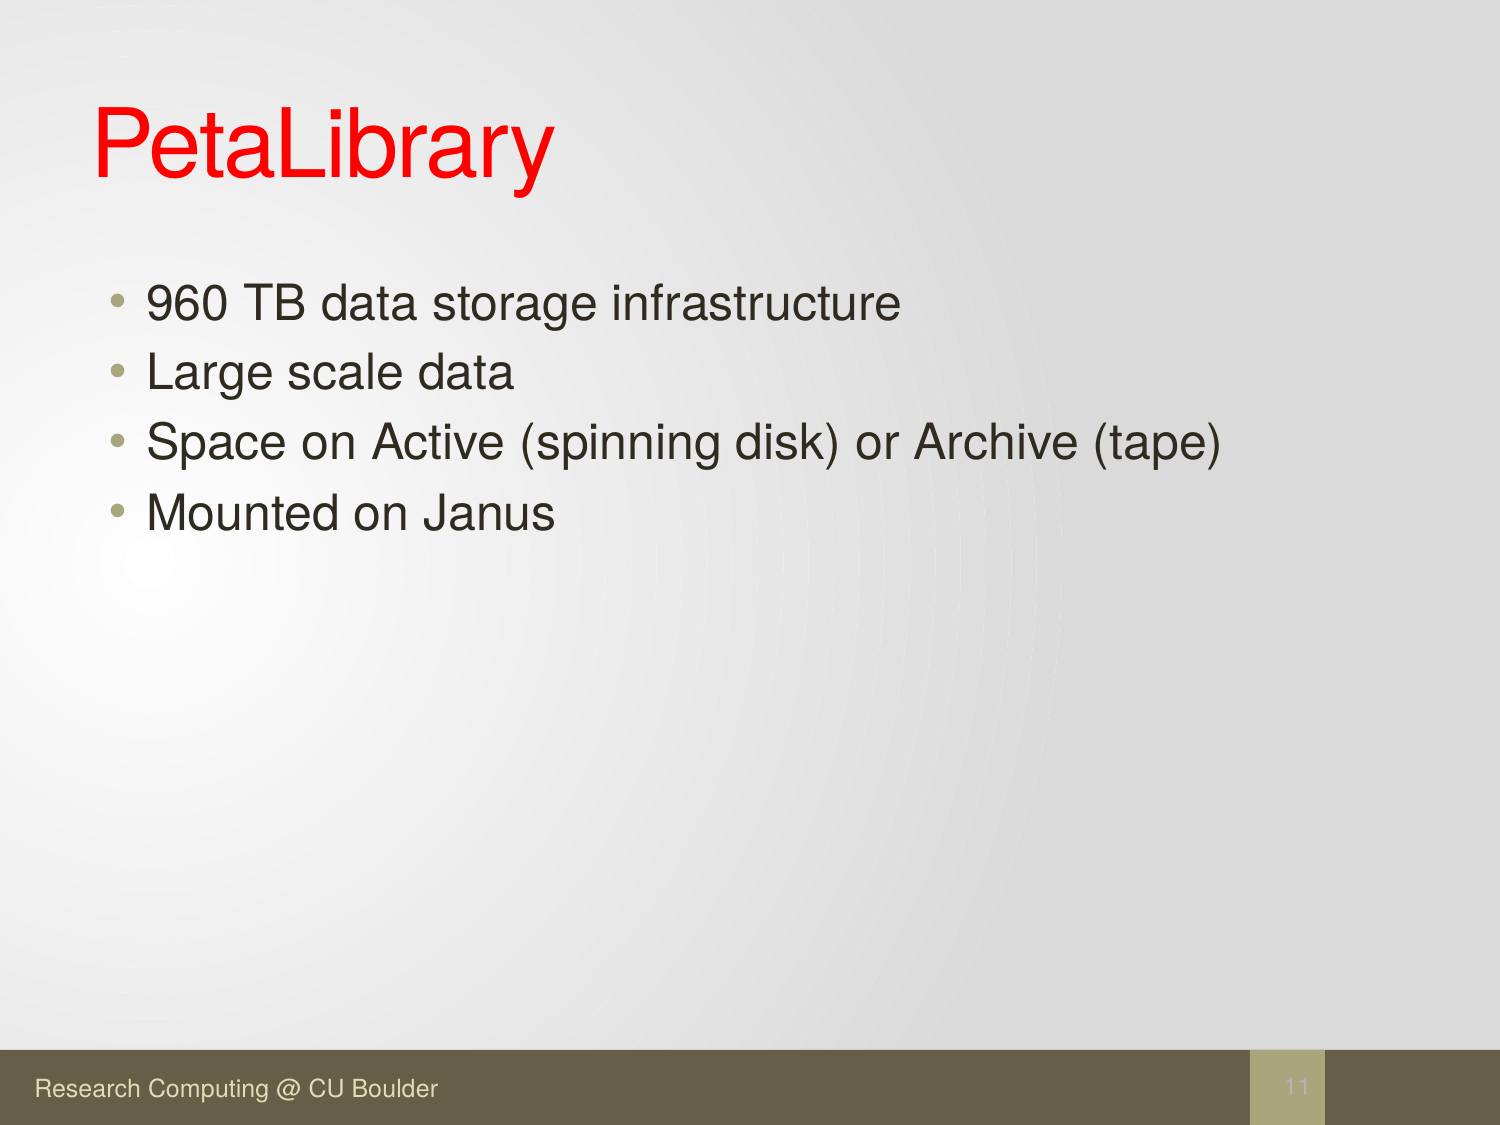

# PetaLibrary
960 TB data storage infrastructure
Large scale data
Space on Active (spinning disk) or Archive (tape)
Mounted on Janus
11